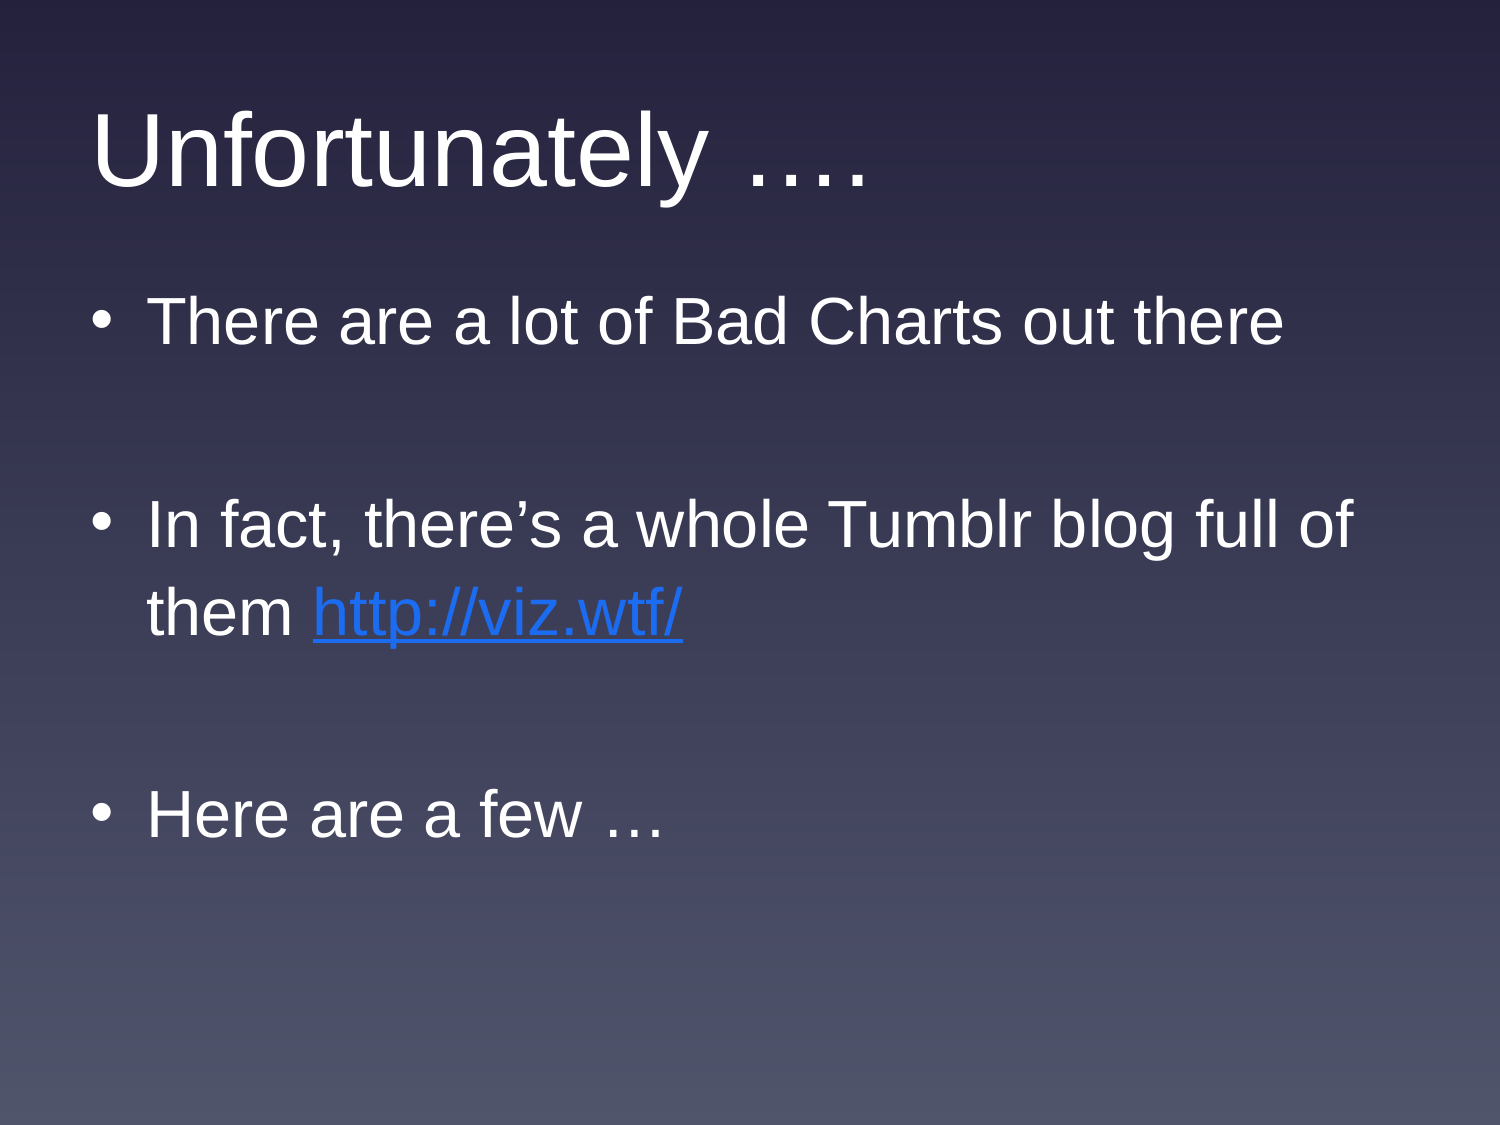

# Unfortunately ….
There are a lot of Bad Charts out there

In fact, there’s a whole Tumblr blog full of them http://viz.wtf/

Here are a few …